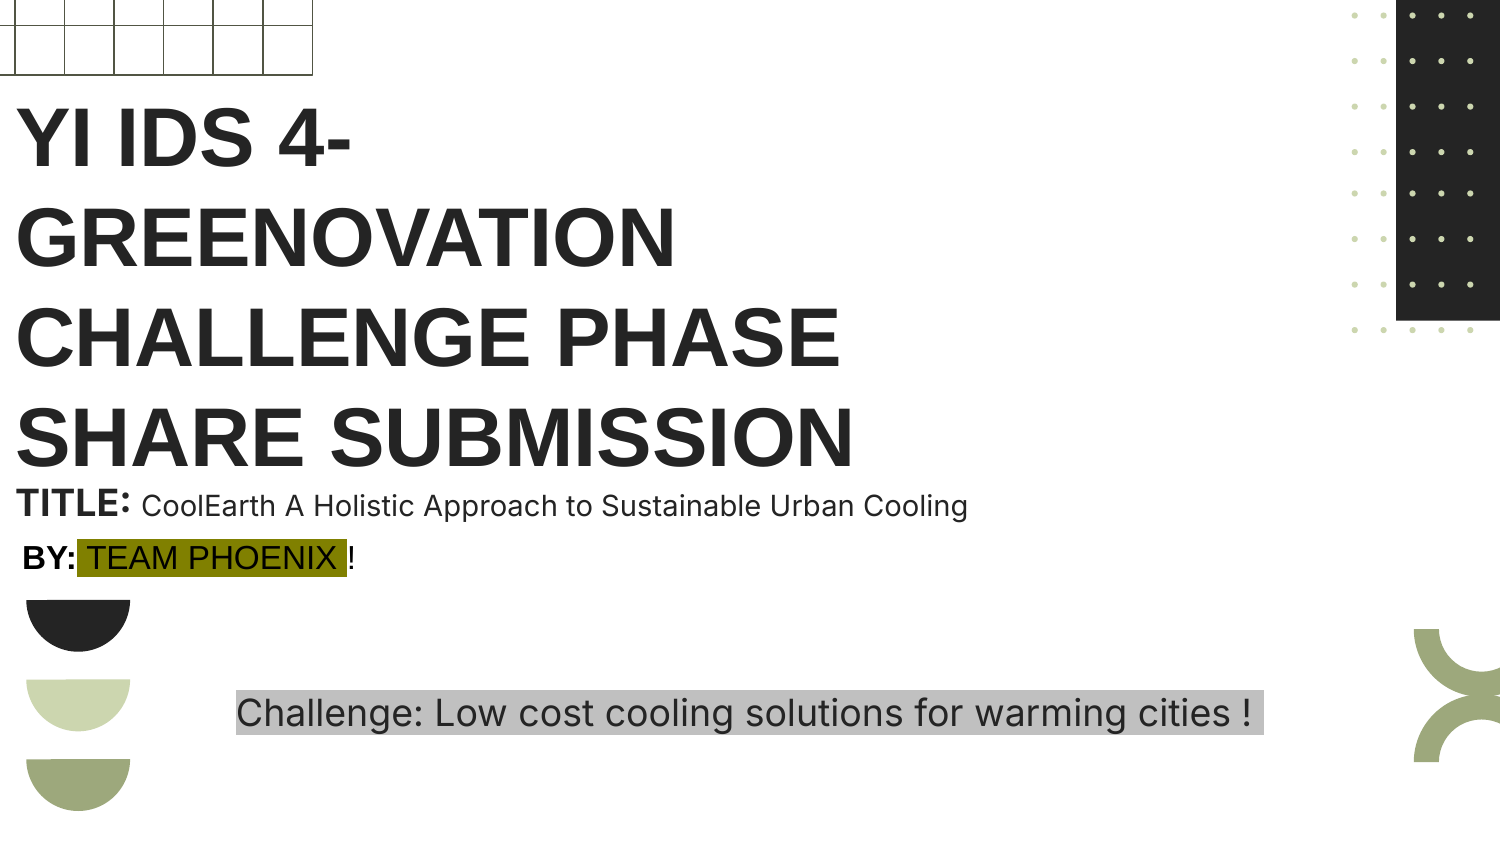

# YI IDS 4-GREENOVATION CHALLENGE PHASE SHARE SUBMISSION
TITLE: CoolEarth A Holistic Approach to Sustainable Urban Cooling
BY: TEAM PHOENIX !
Challenge: Low cost cooling solutions for warming cities !